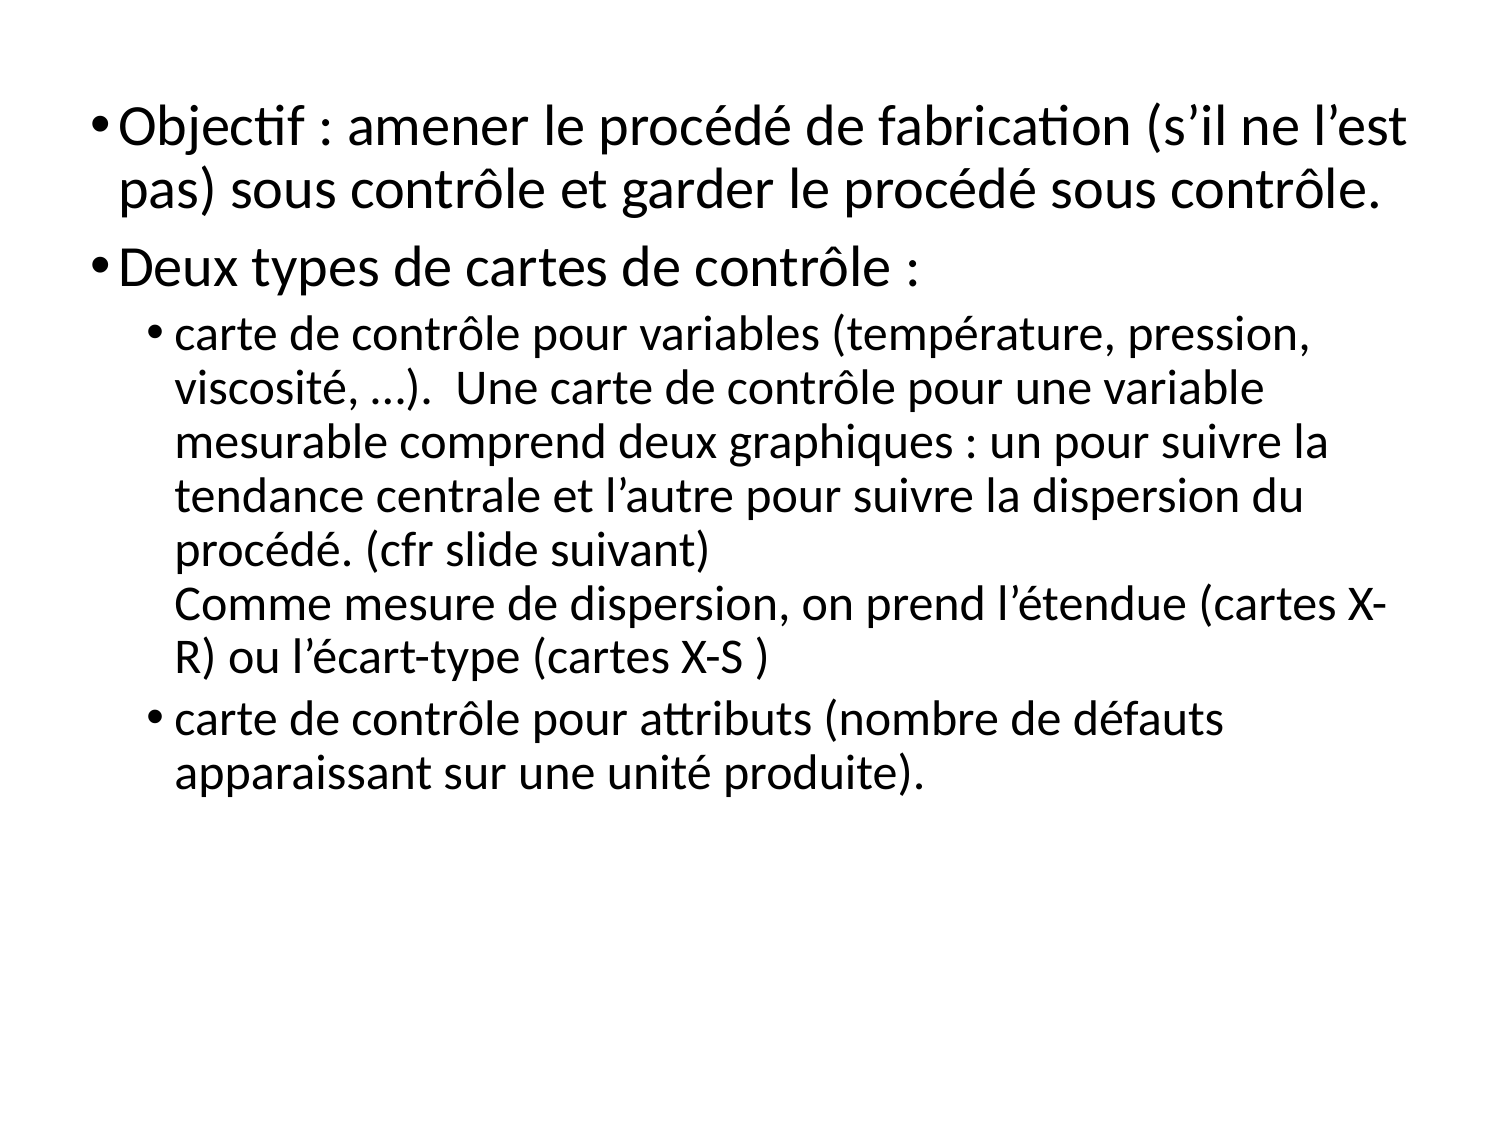

Objectif : amener le procédé de fabrication (s’il ne l’est pas) sous contrôle et garder le procédé sous contrôle.
Deux types de cartes de contrôle :
carte de contrôle pour variables (température, pression, viscosité, …).  Une carte de contrôle pour une variable mesurable comprend deux graphiques : un pour suivre la tendance centrale et l’autre pour suivre la dispersion du procédé. (cfr slide suivant)
Comme mesure de dispersion, on prend l’étendue (cartes X-R) ou l’écart-type (cartes X-S )
carte de contrôle pour attributs (nombre de défauts apparaissant sur une unité produite).